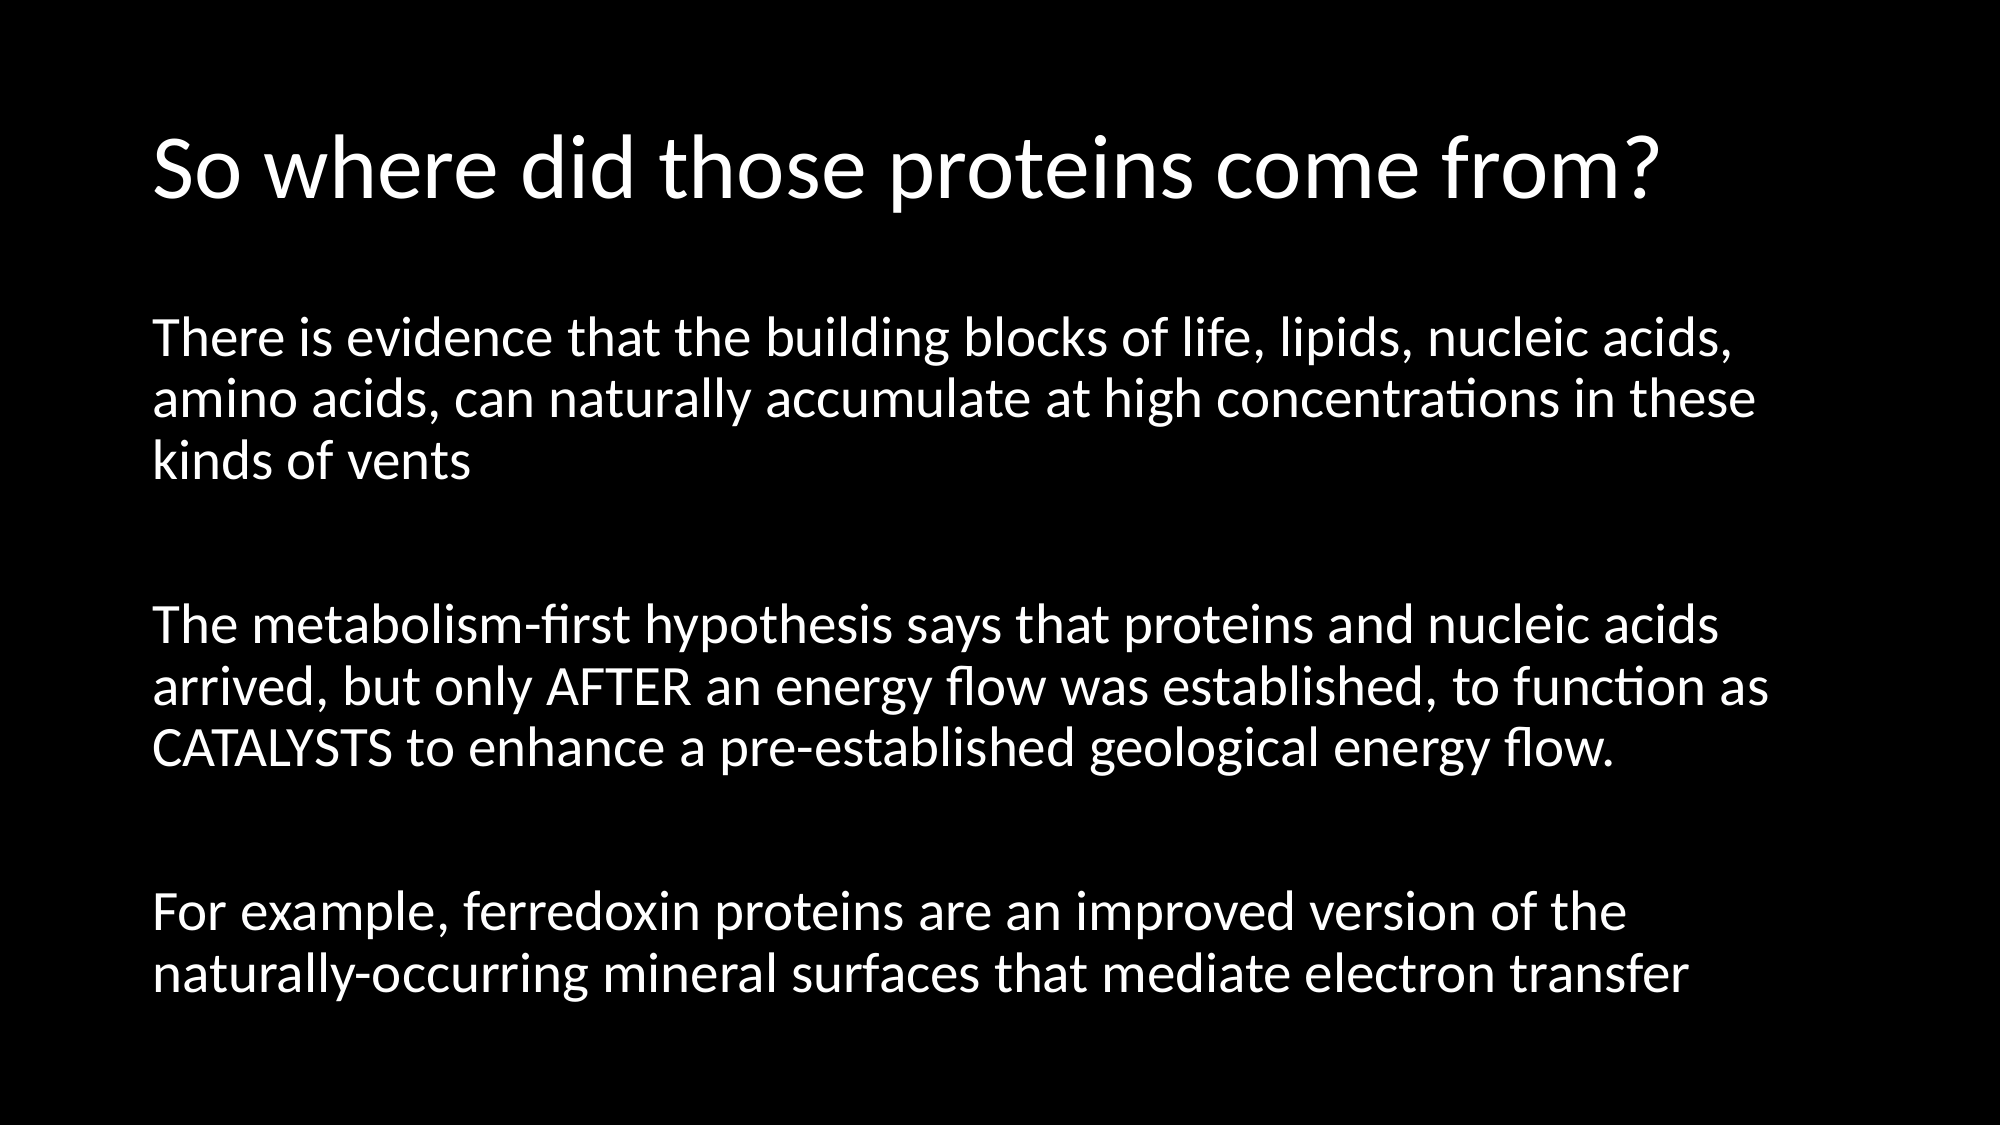

# So where did those proteins come from?
There is evidence that the building blocks of life, lipids, nucleic acids, amino acids, can naturally accumulate at high concentrations in these kinds of vents

The metabolism-first hypothesis says that proteins and nucleic acids arrived, but only AFTER an energy flow was established, to function as CATALYSTS to enhance a pre-established geological energy flow.

For example, ferredoxin proteins are an improved version of the naturally-occurring mineral surfaces that mediate electron transfer